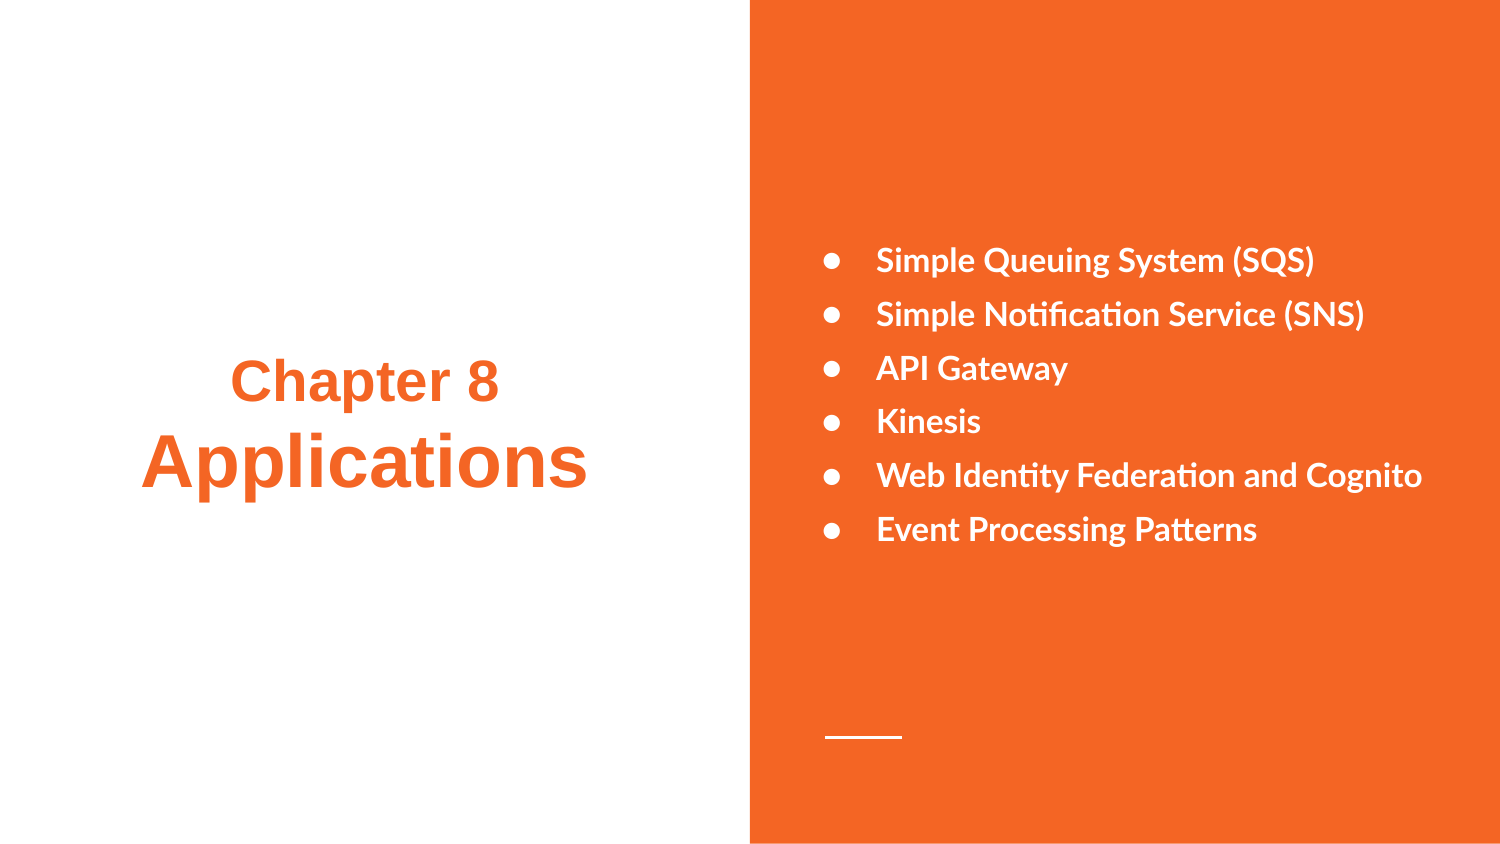

Simple Queuing System (SQS)
Simple Notification Service (SNS)
API Gateway
Kinesis
Web Identity Federation and Cognito
Event Processing Patterns
# Chapter 8
Applications